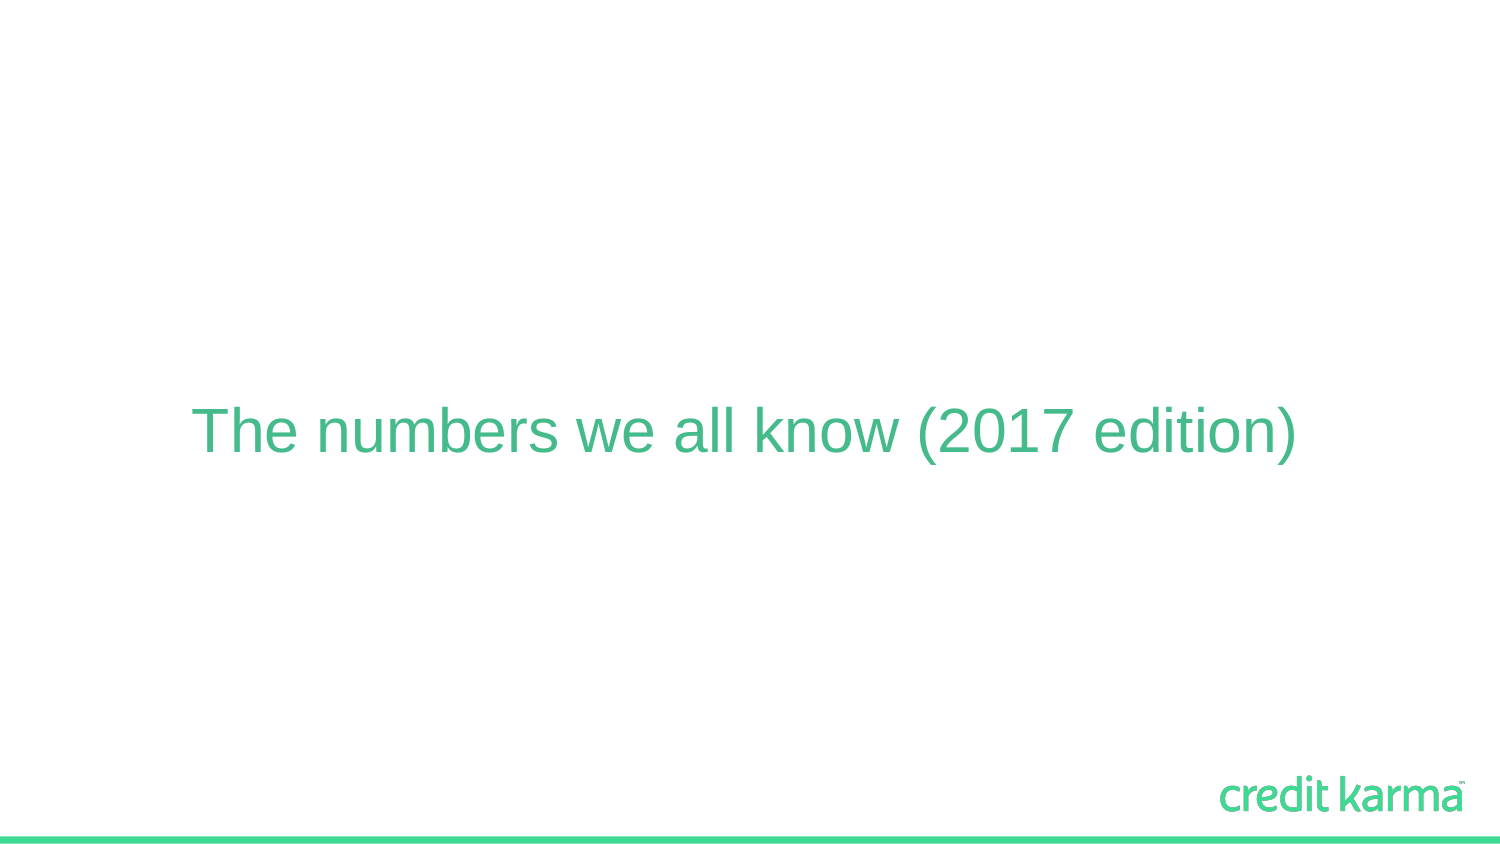

# The numbers we all know (2017 edition)